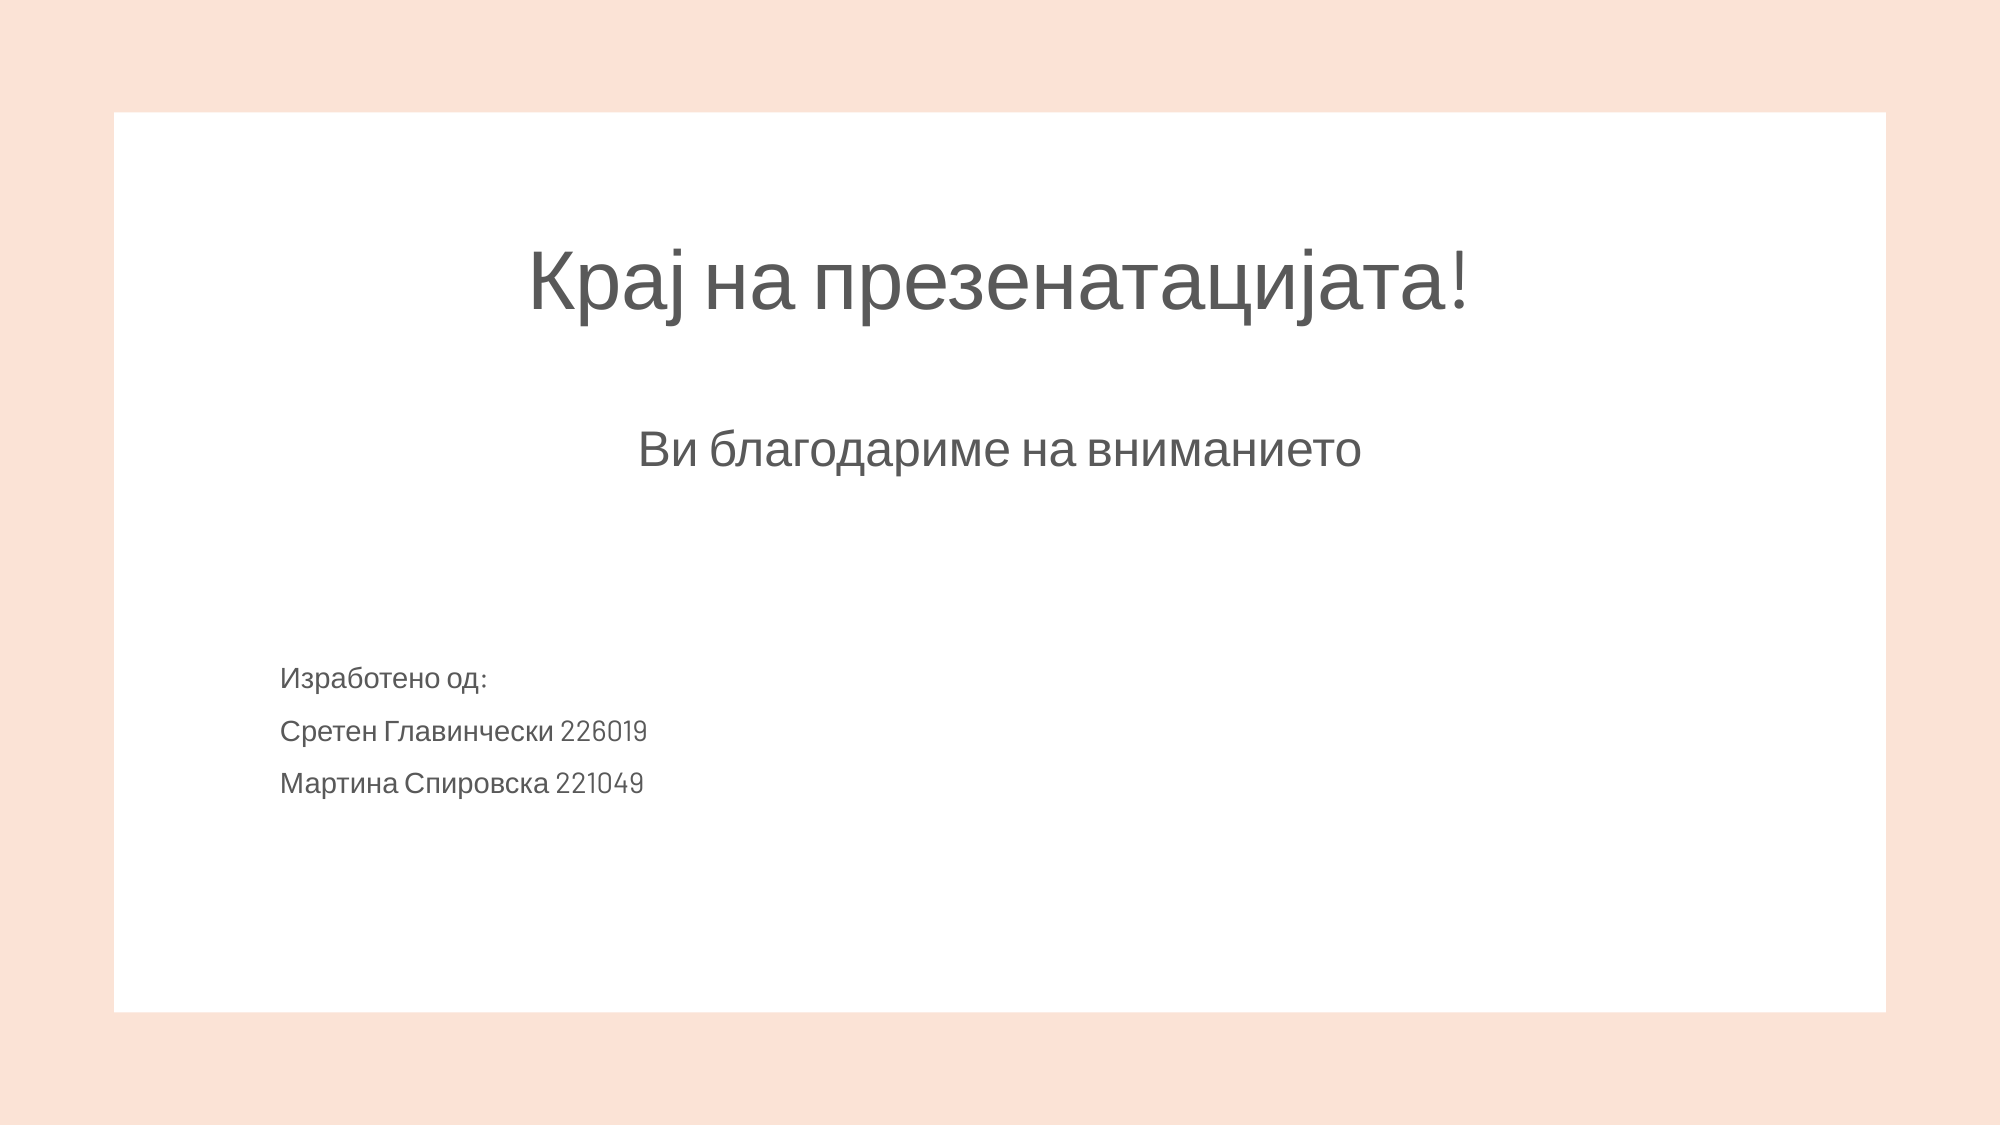

Крај на презенатацијата!

Ви благодариме на вниманието

Изработено од:
Сретен Главинчески 226019
Мартина Спировска 221049